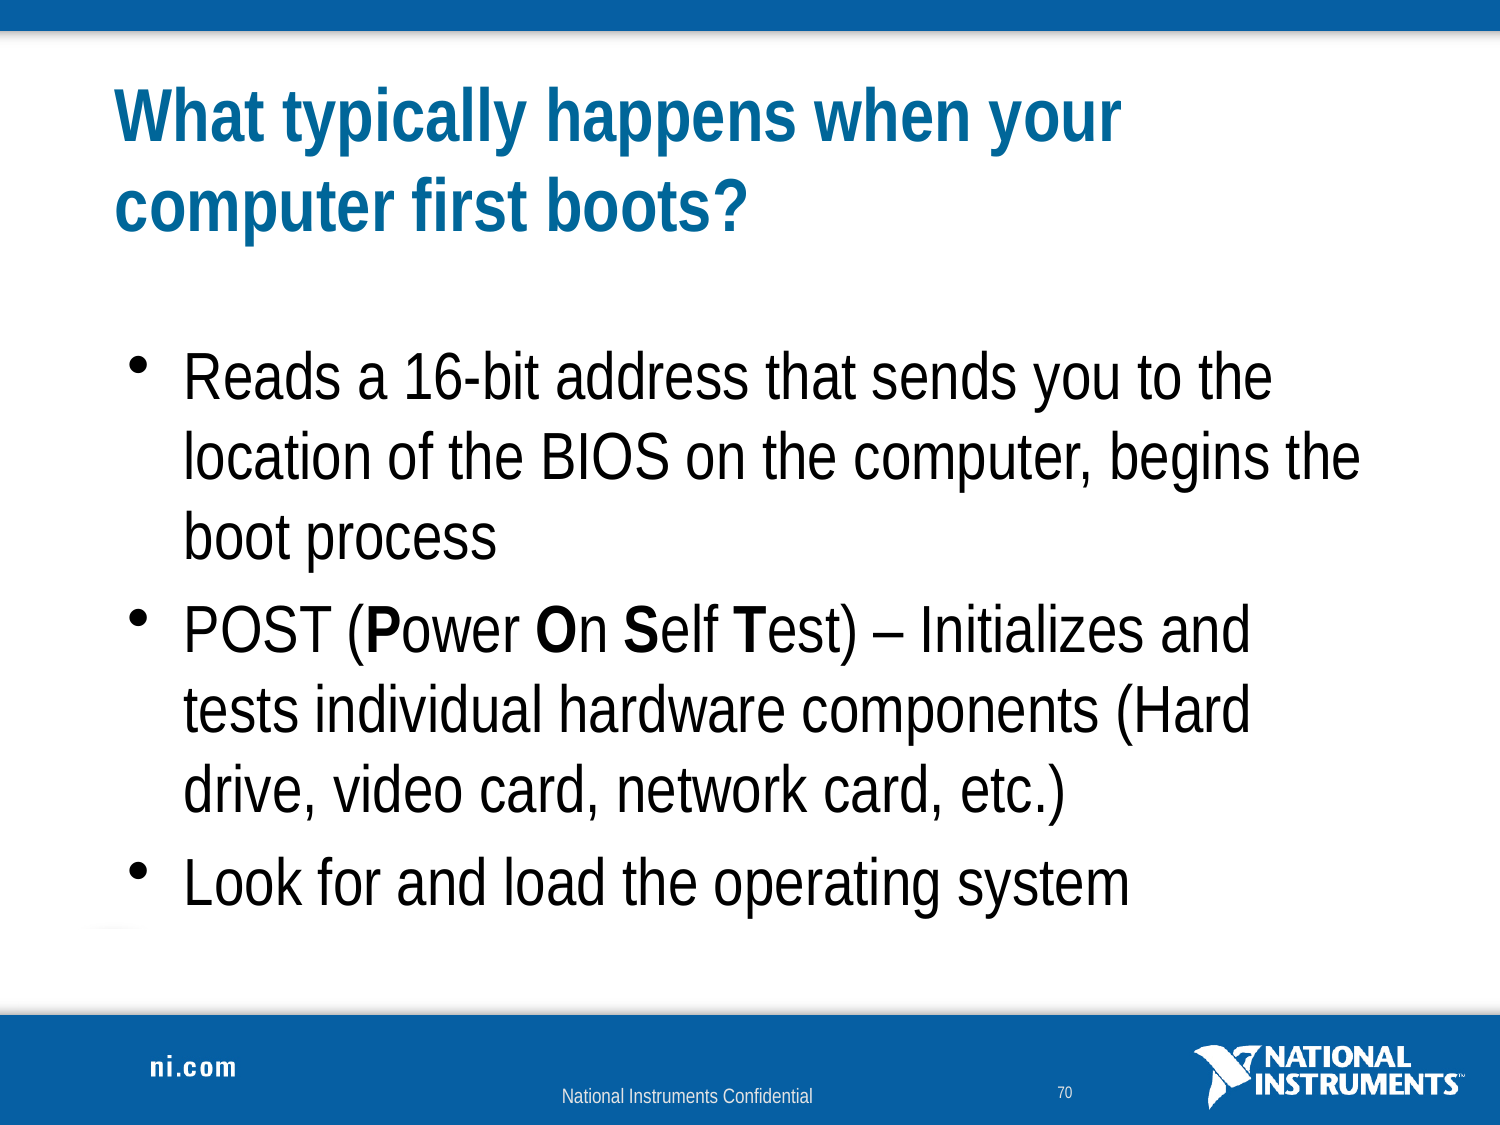

# What typically happens when your computer first boots?
Reads a 16-bit address that sends you to the location of the BIOS on the computer, begins the boot process
POST (Power On Self Test) – Initializes and tests individual hardware components (Hard drive, video card, network card, etc.)
Look for and load the operating system